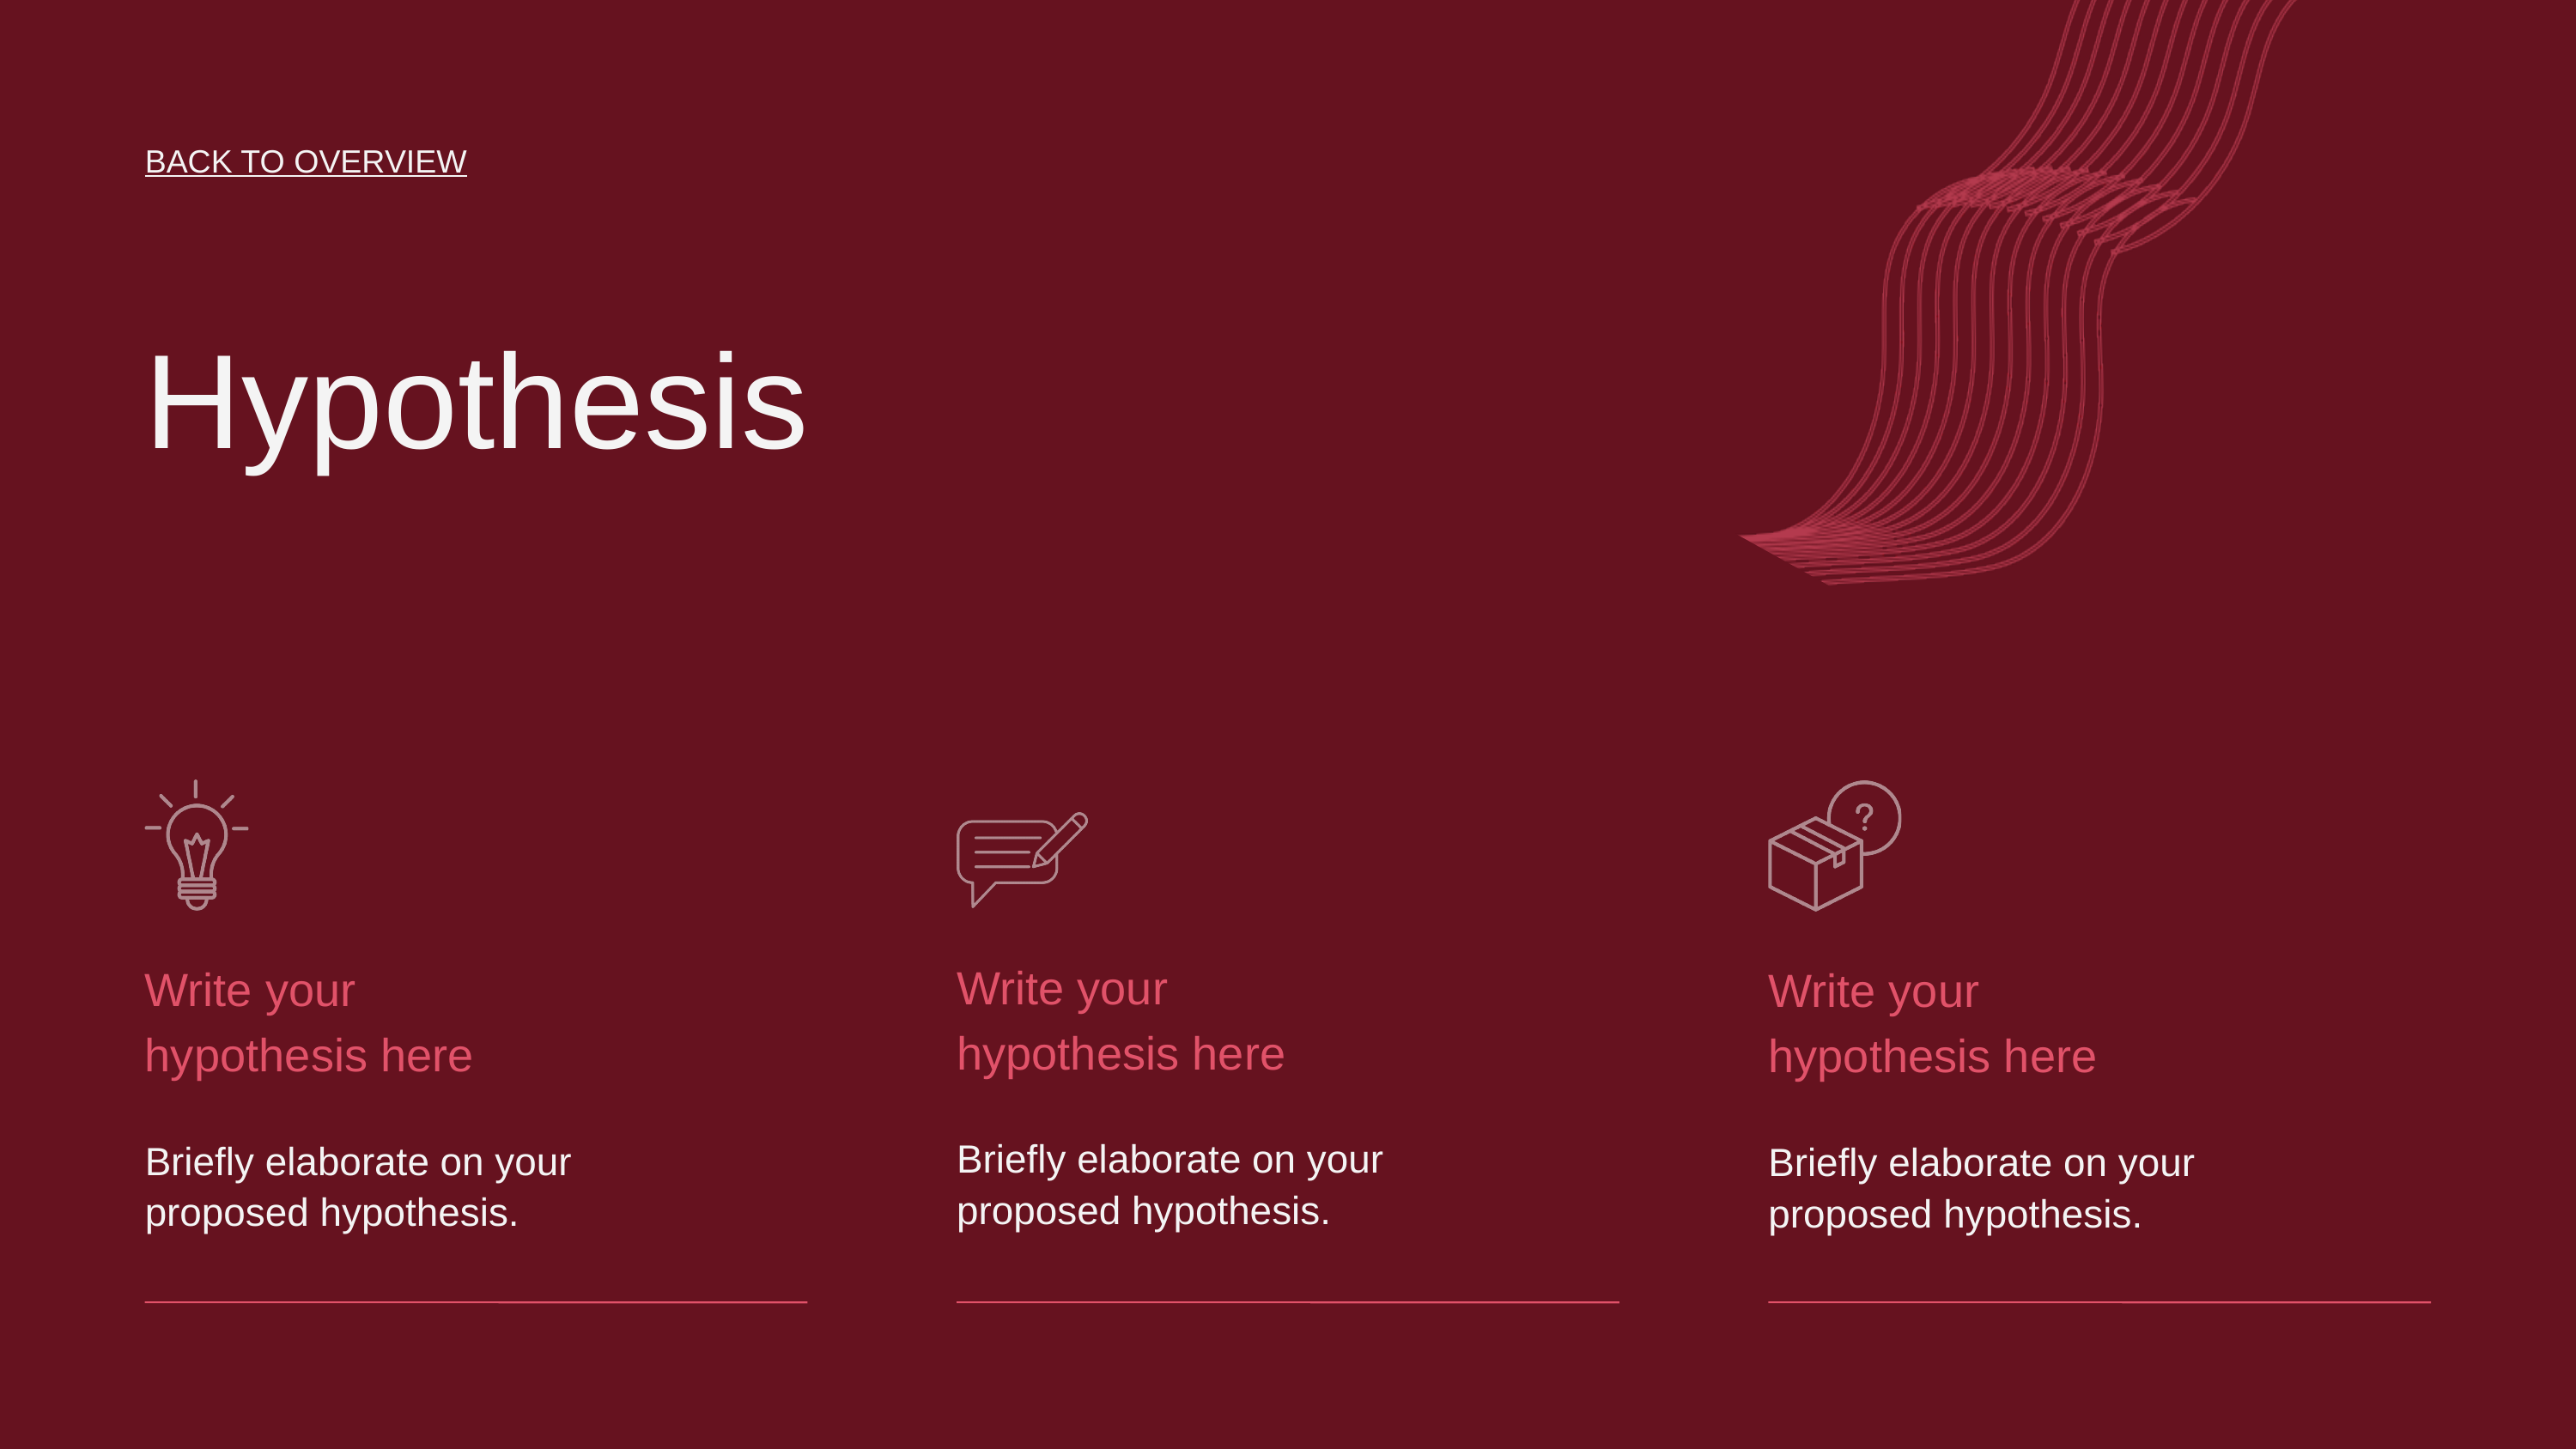

BACK TO OVERVIEW
Hypothesis

Write your
hypothesis here
Briefly elaborate on your
proposed hypothesis.

Write your
hypothesis here
Briefly elaborate on your
proposed hypothesis.

Write your
hypothesis here
Briefly elaborate on your
proposed hypothesis.